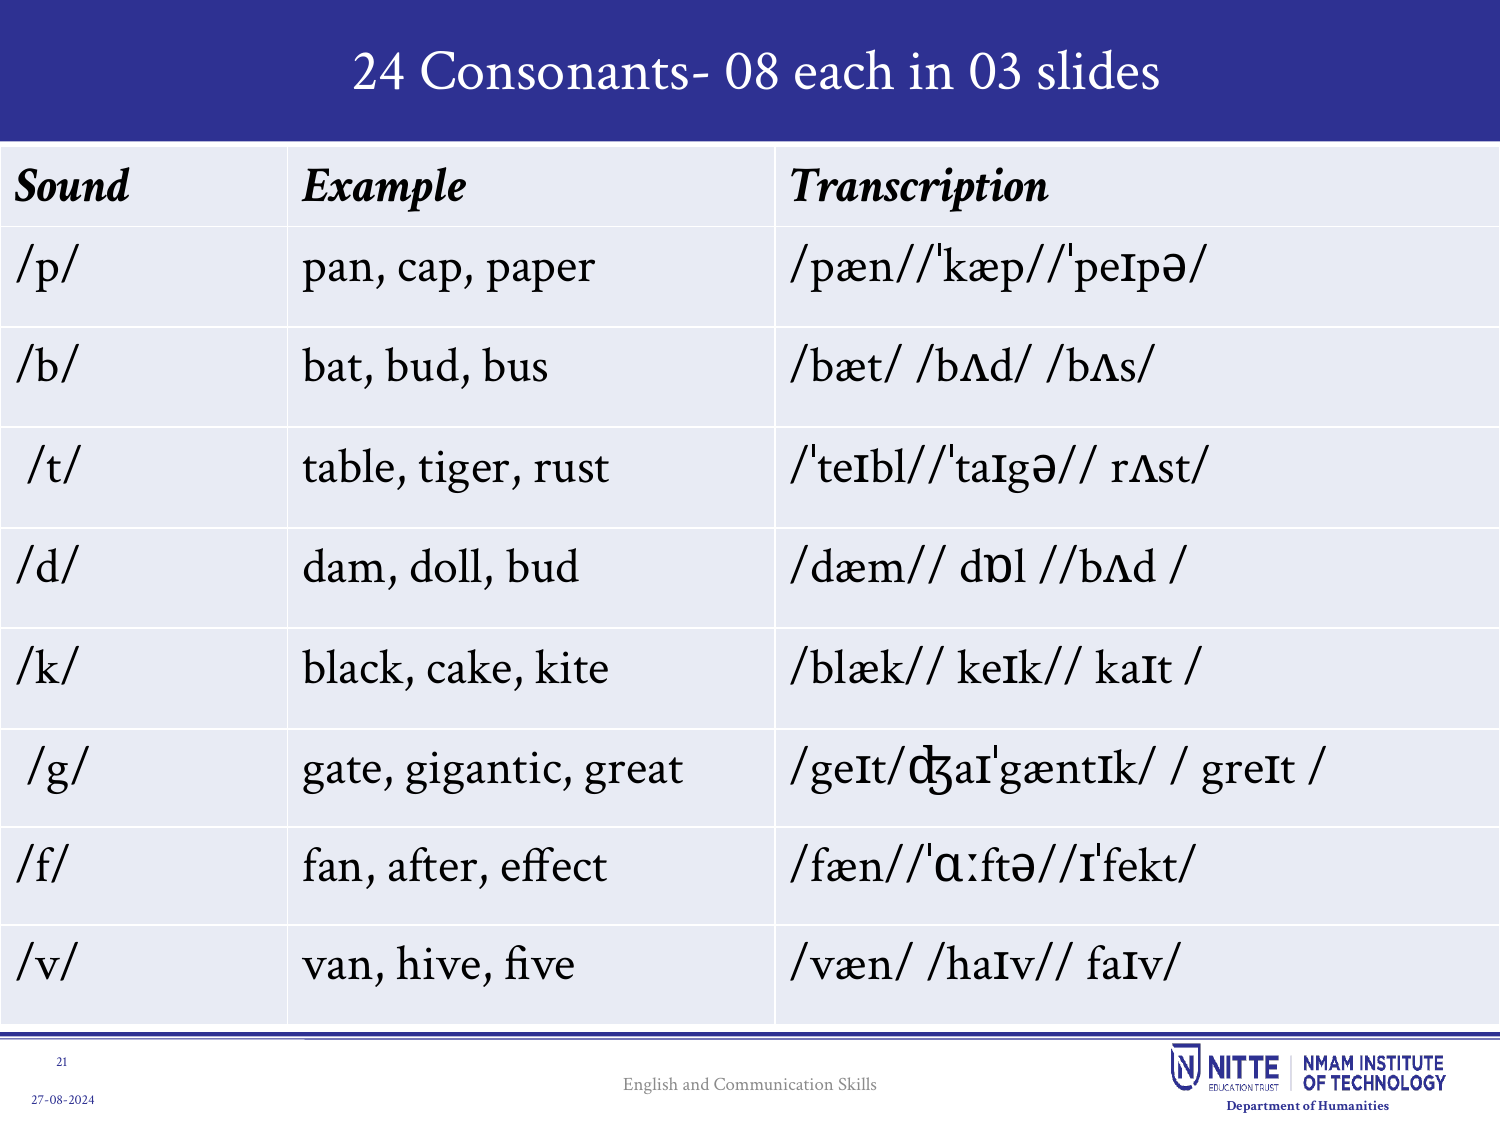

# 24 Consonants- 08 each in 03 slides
| Sound | Example | Transcription |
| --- | --- | --- |
| /p/ | pan, cap, paper | /pæn//ˈkæp//ˈpeɪpə/ |
| /b/ | bat, bud, bus | /bæt/ /bʌd/ /bʌs/ |
| /t/ | table, tiger, rust | /ˈteɪbl//ˈtaɪgə// rʌst/ |
| /d/ | dam, doll, bud | /dæm// dɒl //bʌd / |
| /k/ | black, cake, kite | /blæk// keɪk// kaɪt / |
| /g/ | gate, gigantic, great | /geɪt/ʤaɪˈgæntɪk/ / greɪt / |
| /f/ | fan, after, effect | /fæn//ˈɑːftə//ɪˈfekt/ |
| /v/ | van, hive, five | /væn/ /haɪv// faɪv/ |
English and Communication Skills